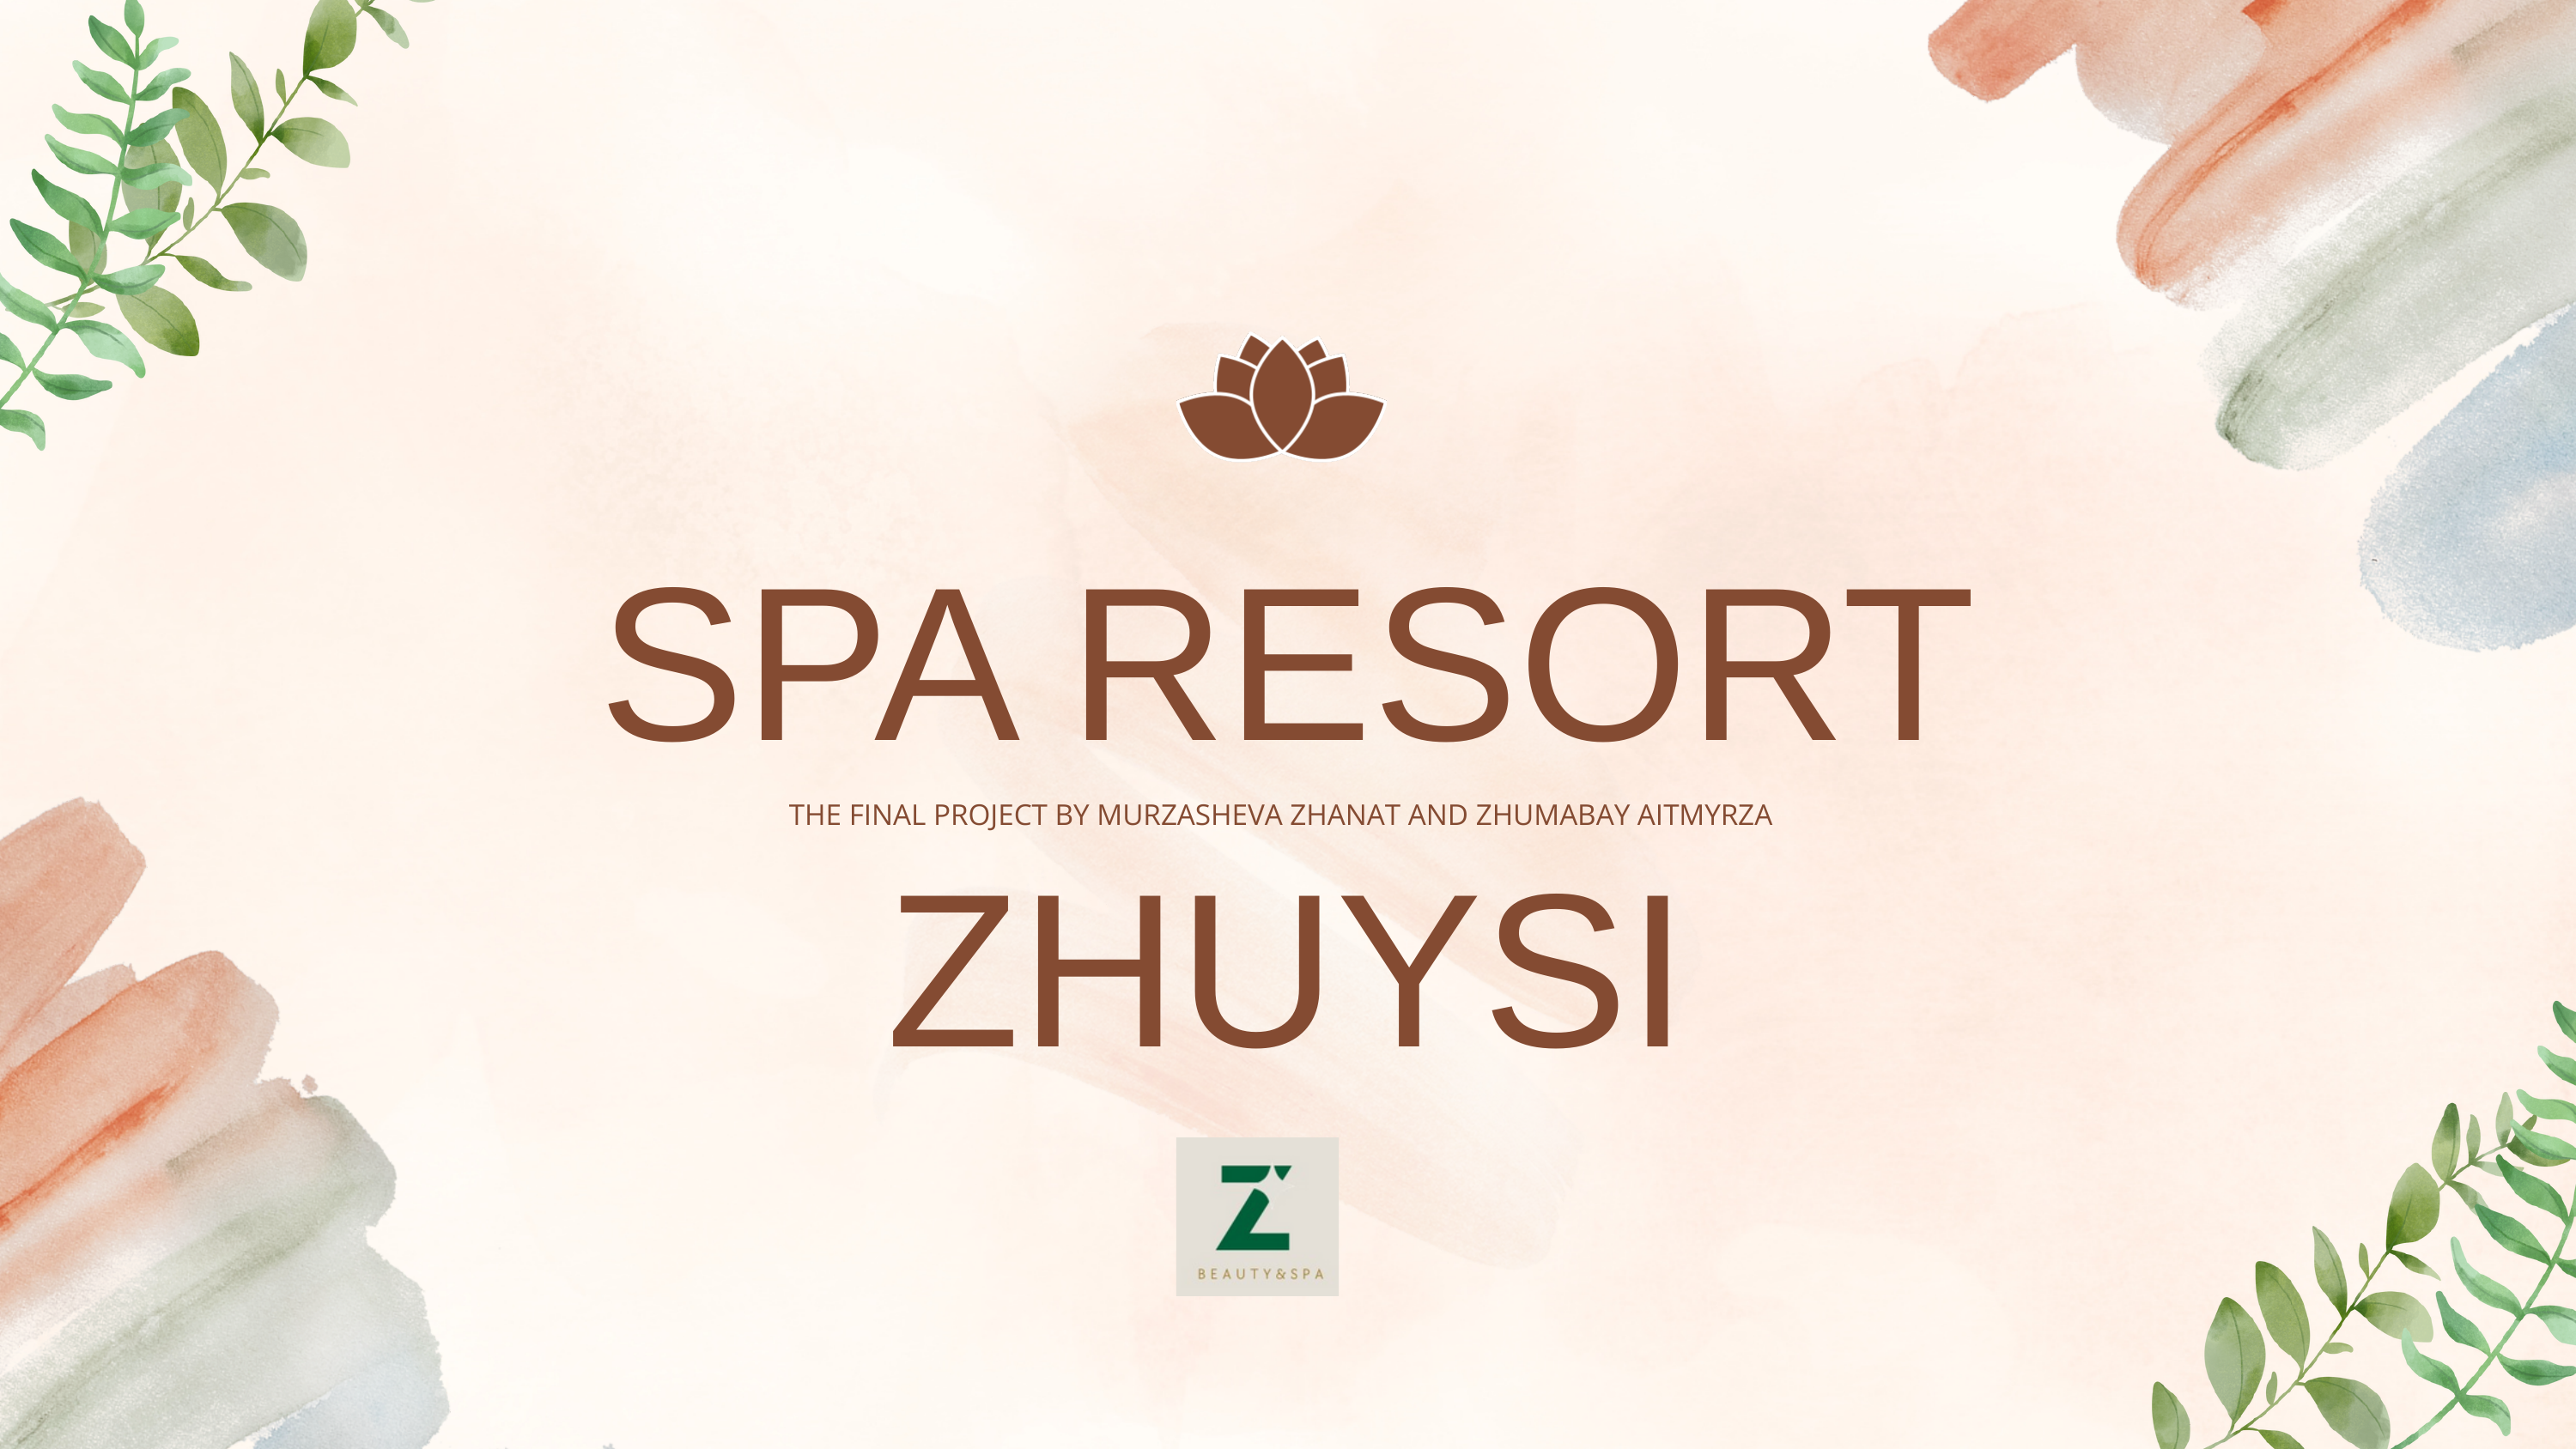

SPA RESORT
ZHUYSI
THE FINAL PROJECT BY MURZASHEVA ZHANAT AND ZHUMABAY AITMYRZA